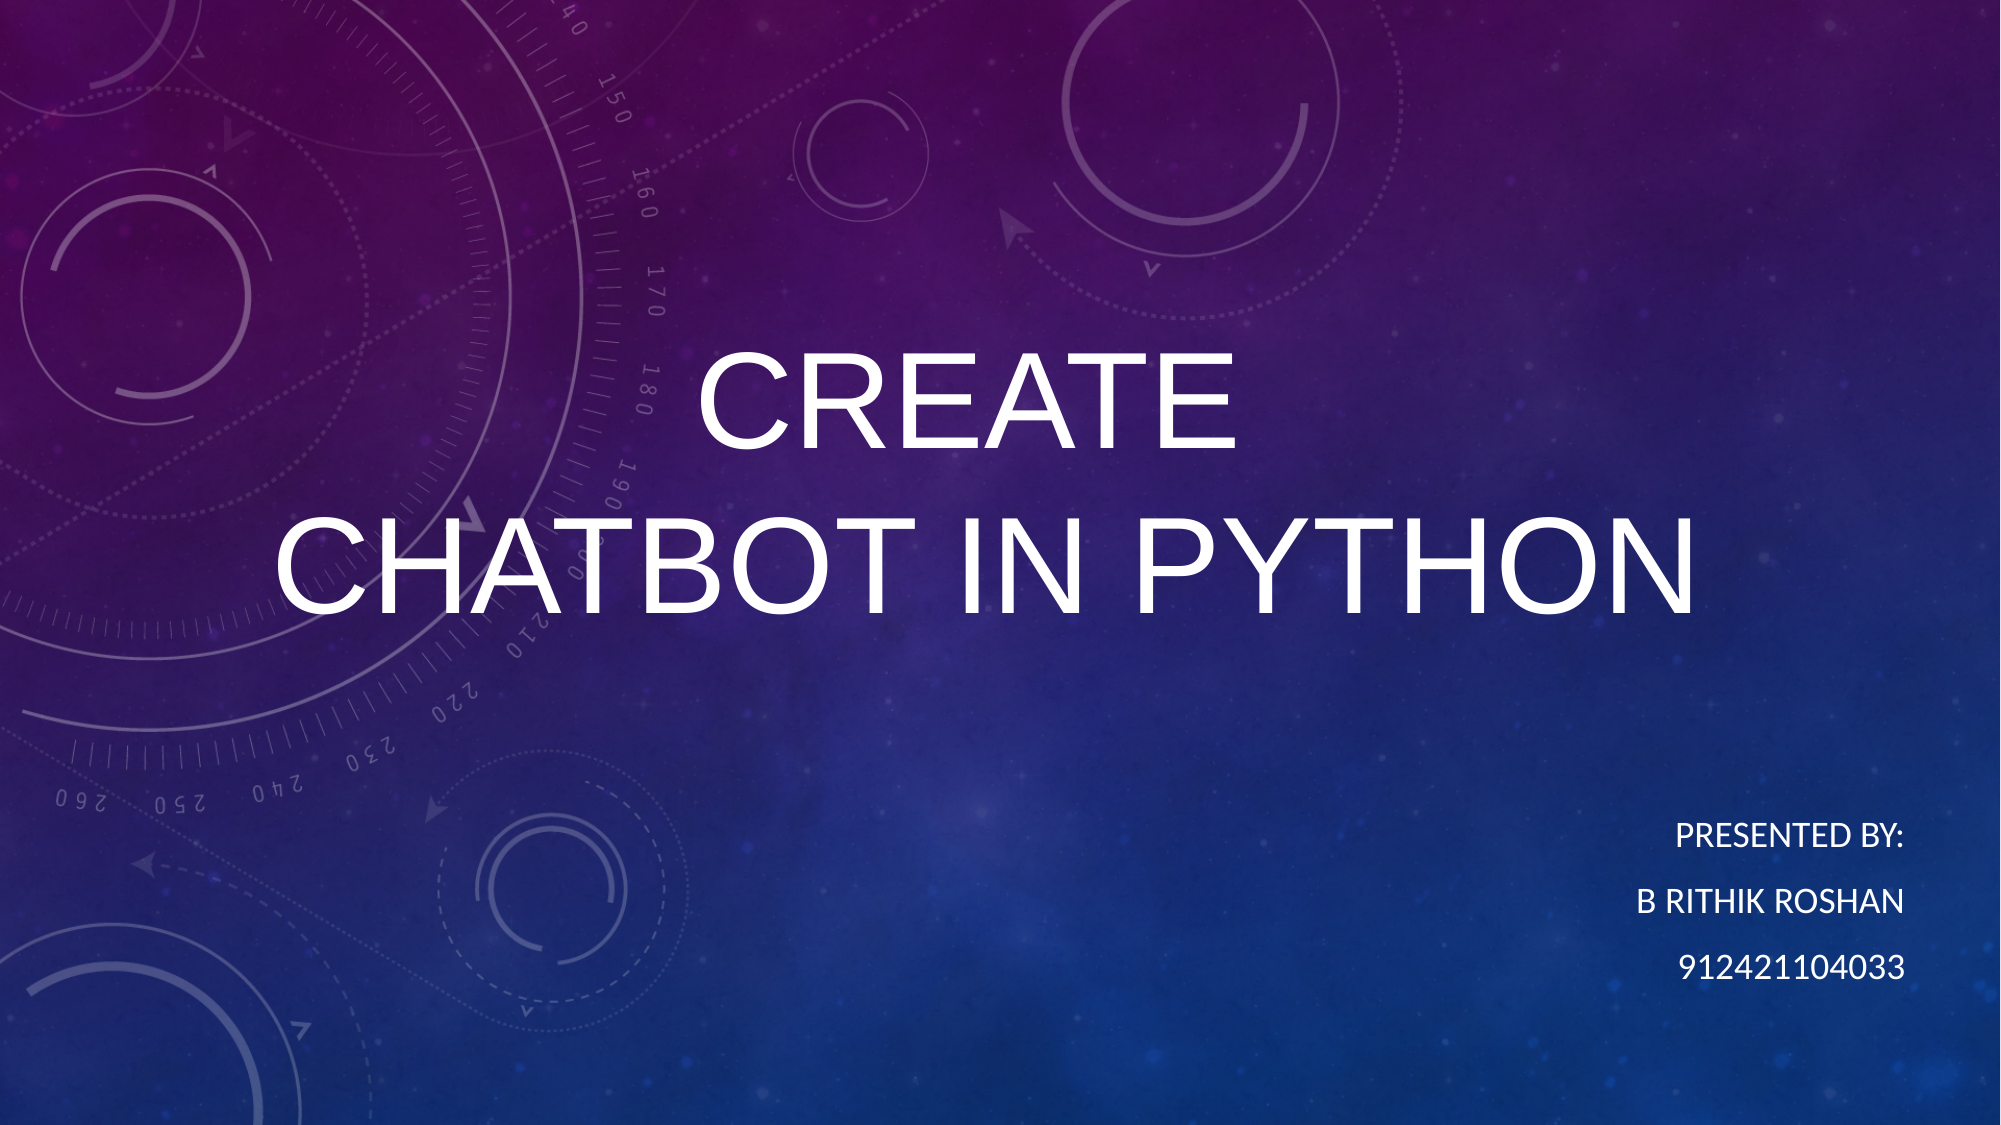

# Create CHATBOT IN PYTHON
PRESENTED BY:
B RITHIK ROSHAN
912421104033